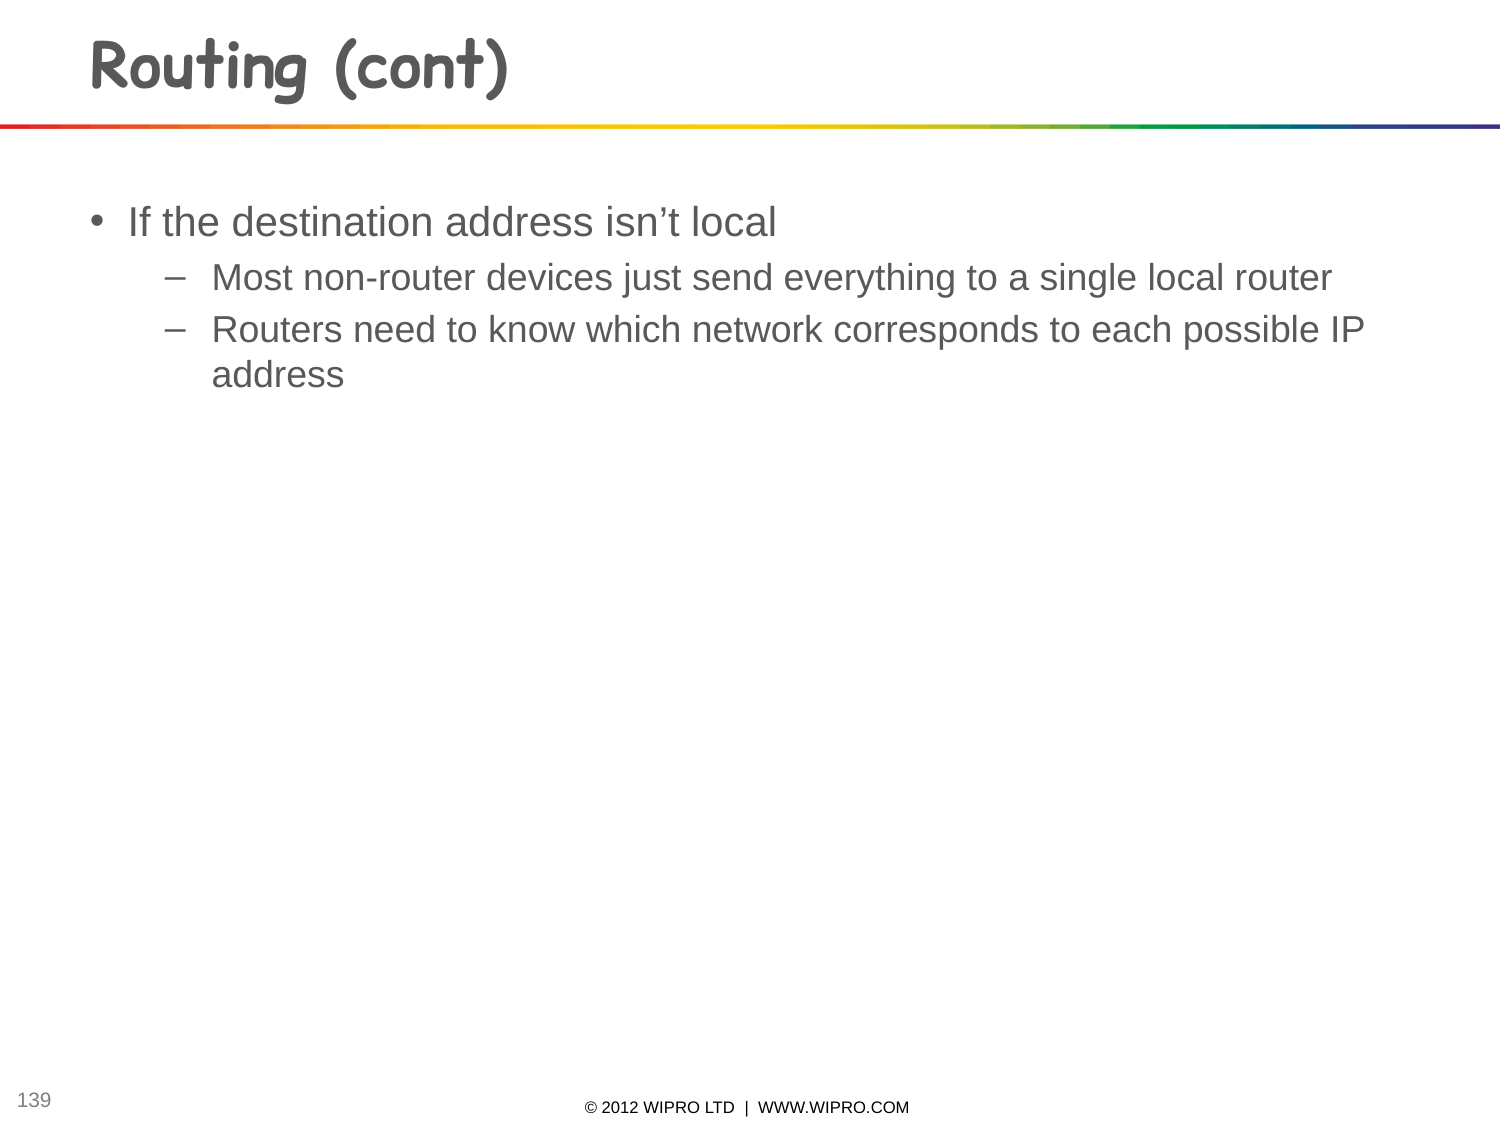

# Routing (cont)
If the destination address isn’t local
Most non-router devices just send everything to a single local router
Routers need to know which network corresponds to each possible IP address